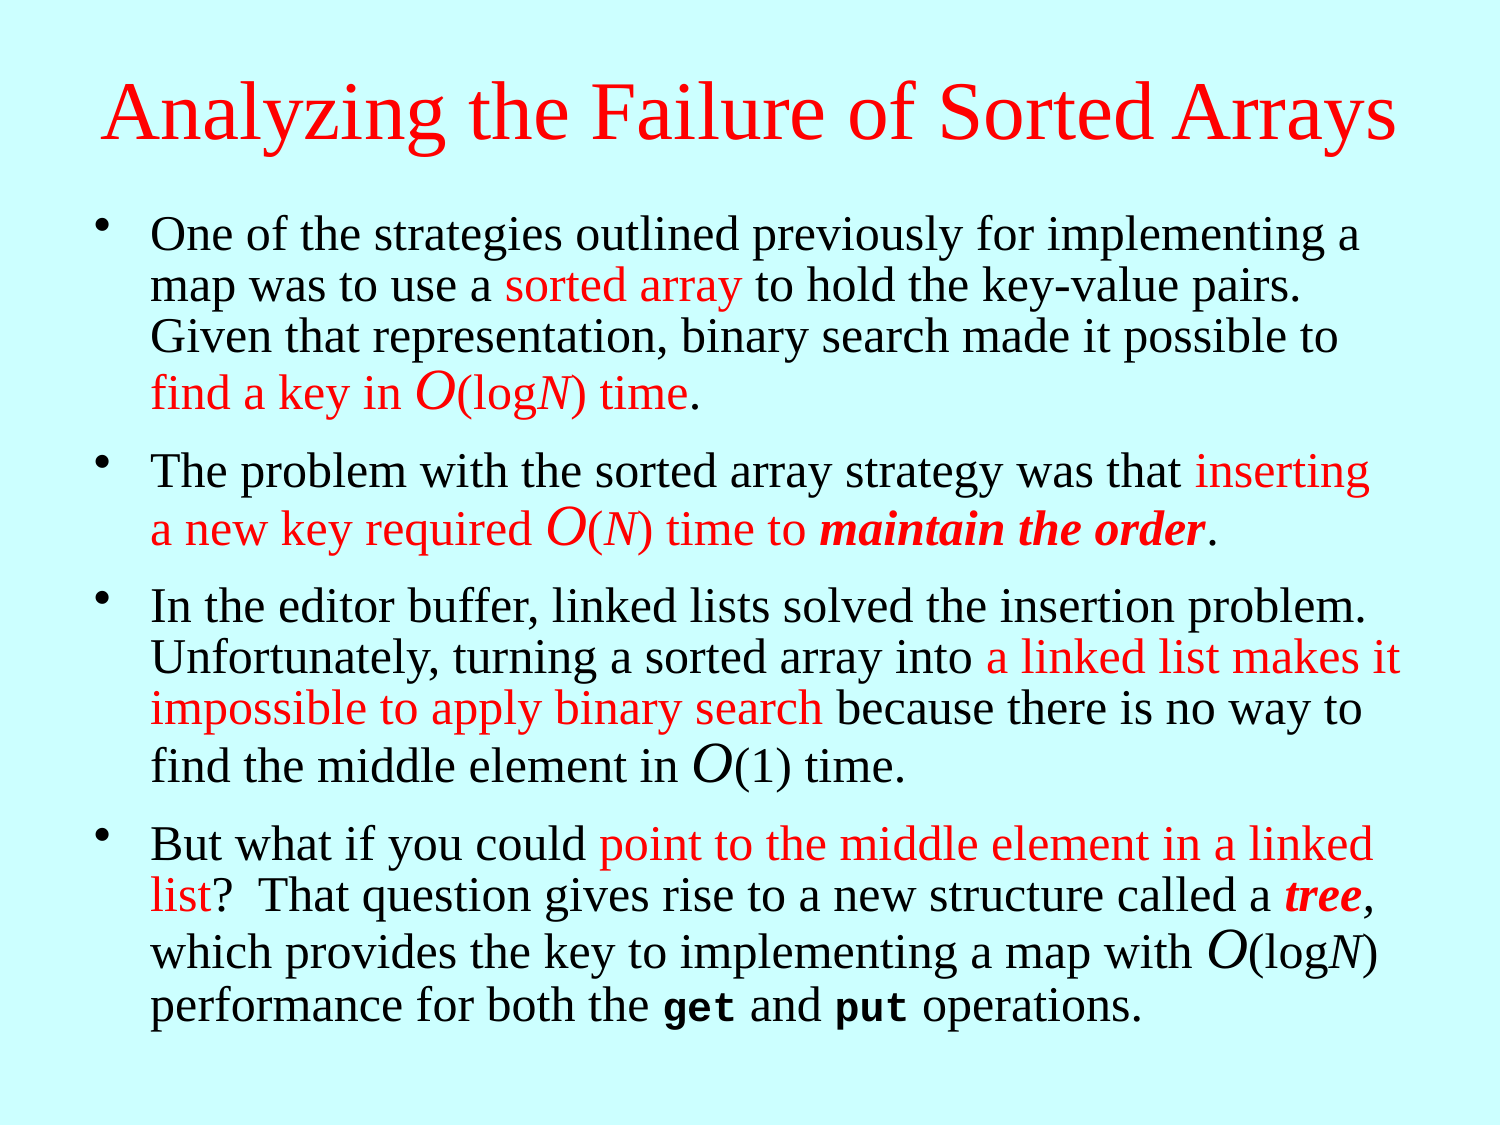

# Analyzing the Failure of Sorted Arrays
One of the strategies outlined previously for implementing a map was to use a sorted array to hold the key-value pairs.  Given that representation, binary search made it possible to find a key in O(logN) time.
The problem with the sorted array strategy was that inserting a new key required O(N) time to maintain the order.
In the editor buffer, linked lists solved the insertion problem.  Unfortunately, turning a sorted array into a linked list makes it impossible to apply binary search because there is no way to find the middle element in O(1) time.
But what if you could point to the middle element in a linked list?  That question gives rise to a new structure called a tree, which provides the key to implementing a map with O(logN) performance for both the get and put operations.